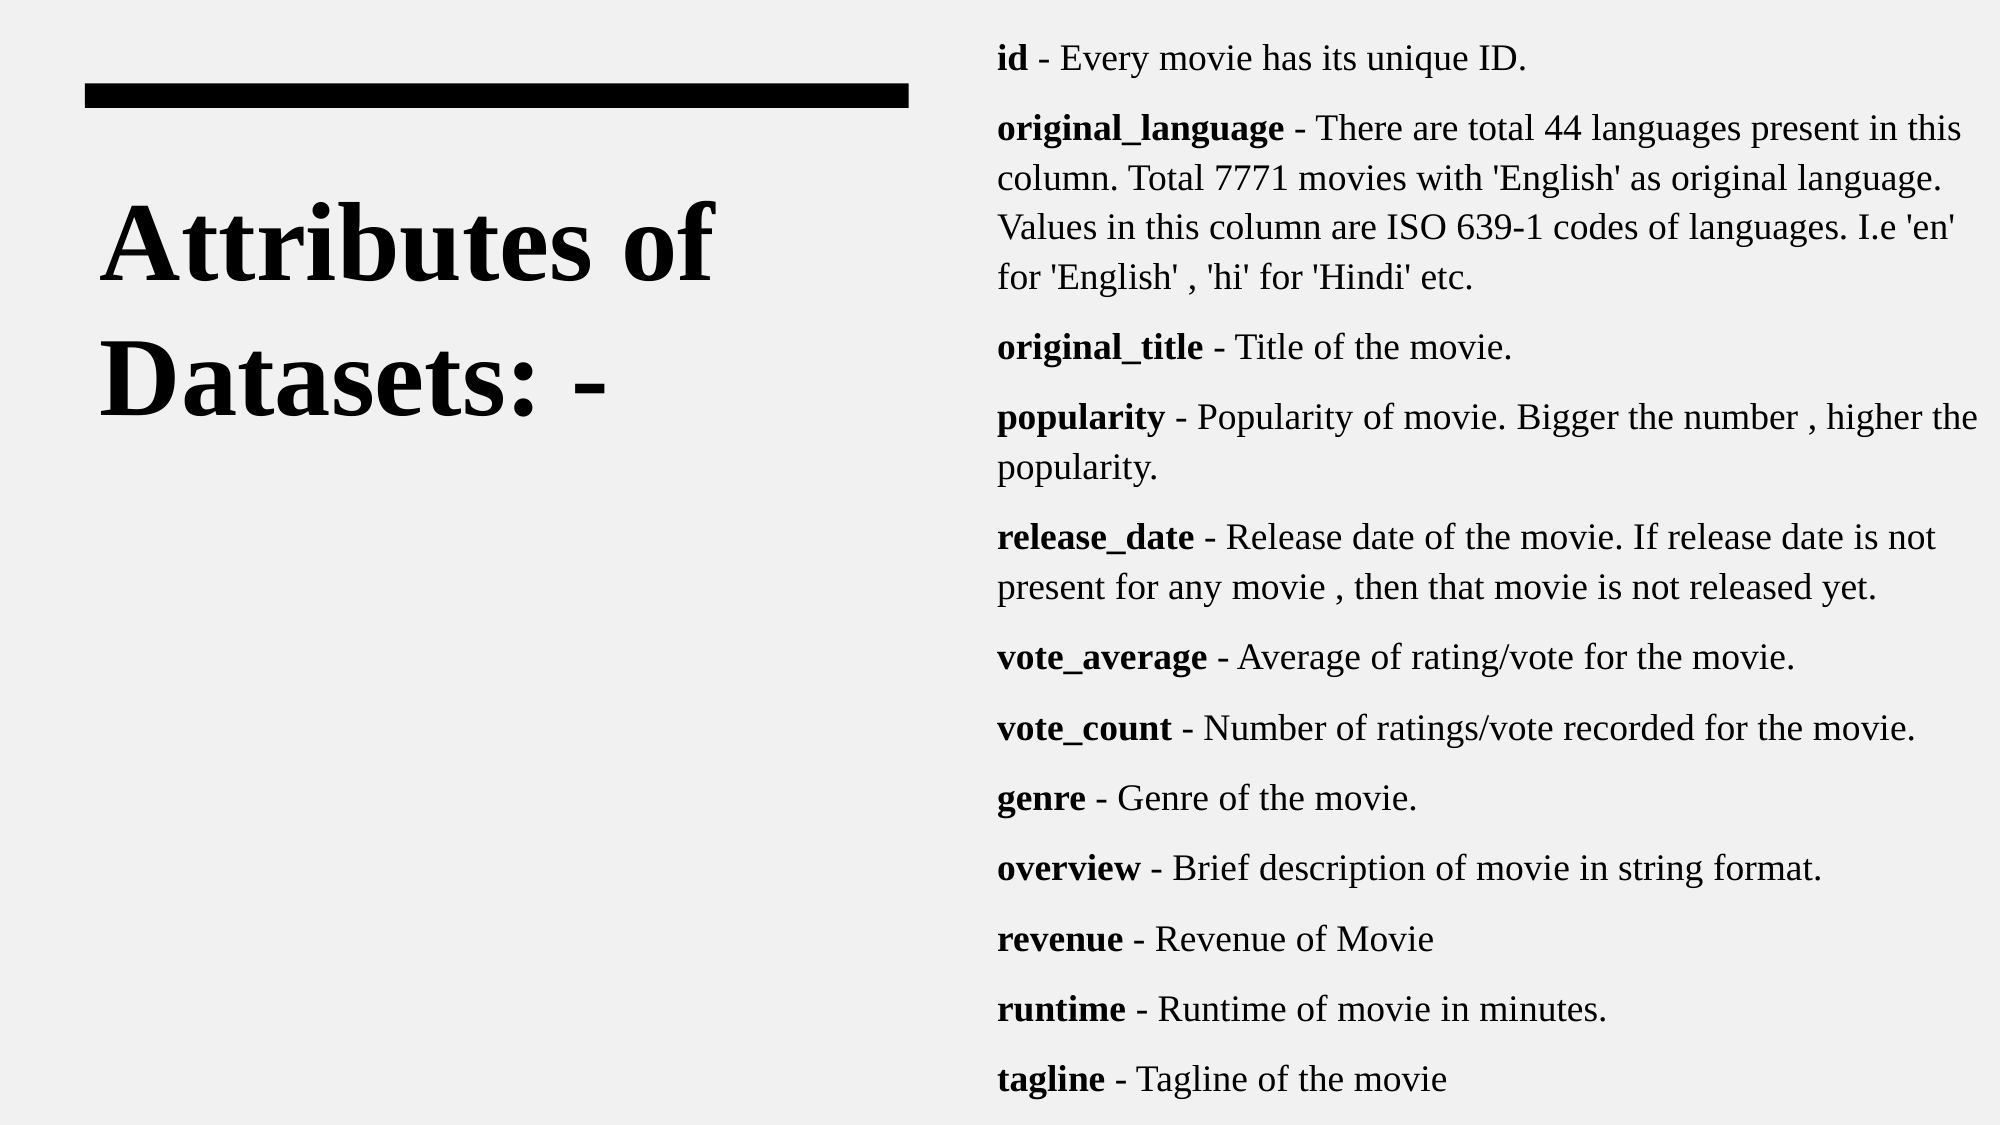

id - Every movie has its unique ID.
original_language - There are total 44 languages present in this column. Total 7771 movies with 'English' as original language. Values in this column are ISO 639-1 codes of languages. I.e 'en' for 'English' , 'hi' for 'Hindi' etc.
original_title - Title of the movie.
popularity - Popularity of movie. Bigger the number , higher the popularity.
release_date - Release date of the movie. If release date is not present for any movie , then that movie is not released yet.
vote_average - Average of rating/vote for the movie.
vote_count - Number of ratings/vote recorded for the movie.
genre - Genre of the movie.
overview - Brief description of movie in string format.
revenue - Revenue of Movie
runtime - Runtime of movie in minutes.
tagline - Tagline of the movie

# Attributes of Datasets: -